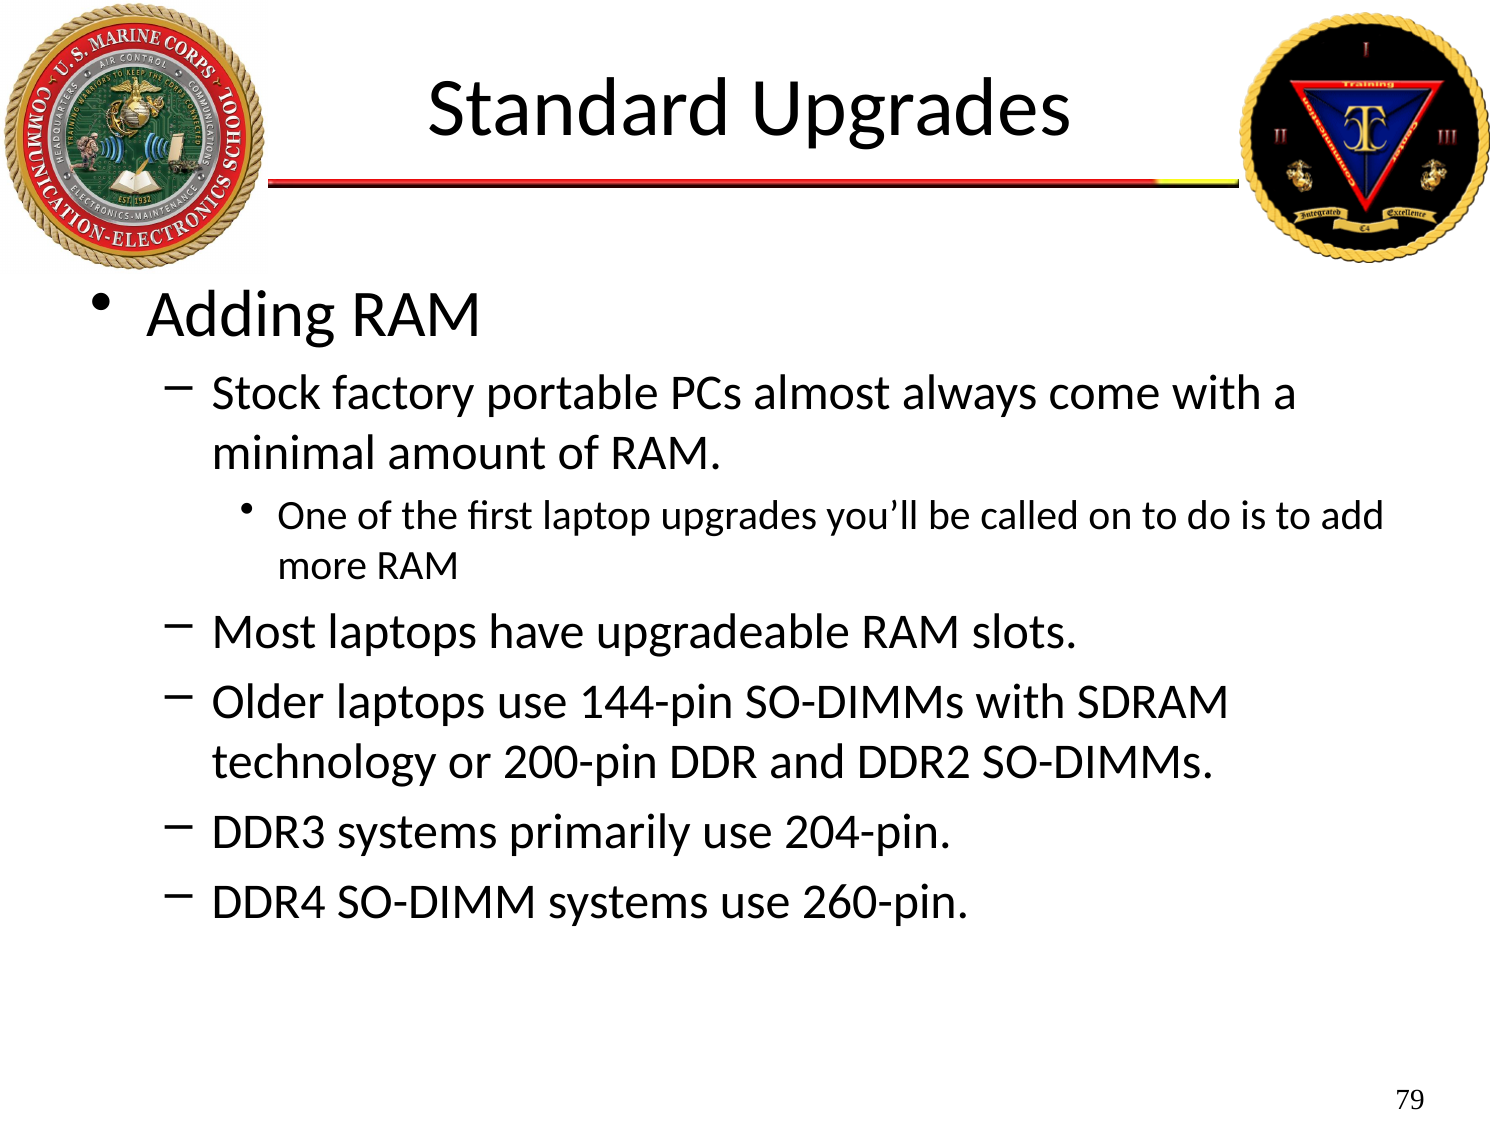

# Standard Upgrades
Adding RAM
Stock factory portable PCs almost always come with a minimal amount of RAM.
One of the first laptop upgrades you’ll be called on to do is to add more RAM
Most laptops have upgradeable RAM slots.
Older laptops use 144-pin SO-DIMMs with SDRAM technology or 200-pin DDR and DDR2 SO-DIMMs.
DDR3 systems primarily use 204-pin.
DDR4 SO-DIMM systems use 260-pin.